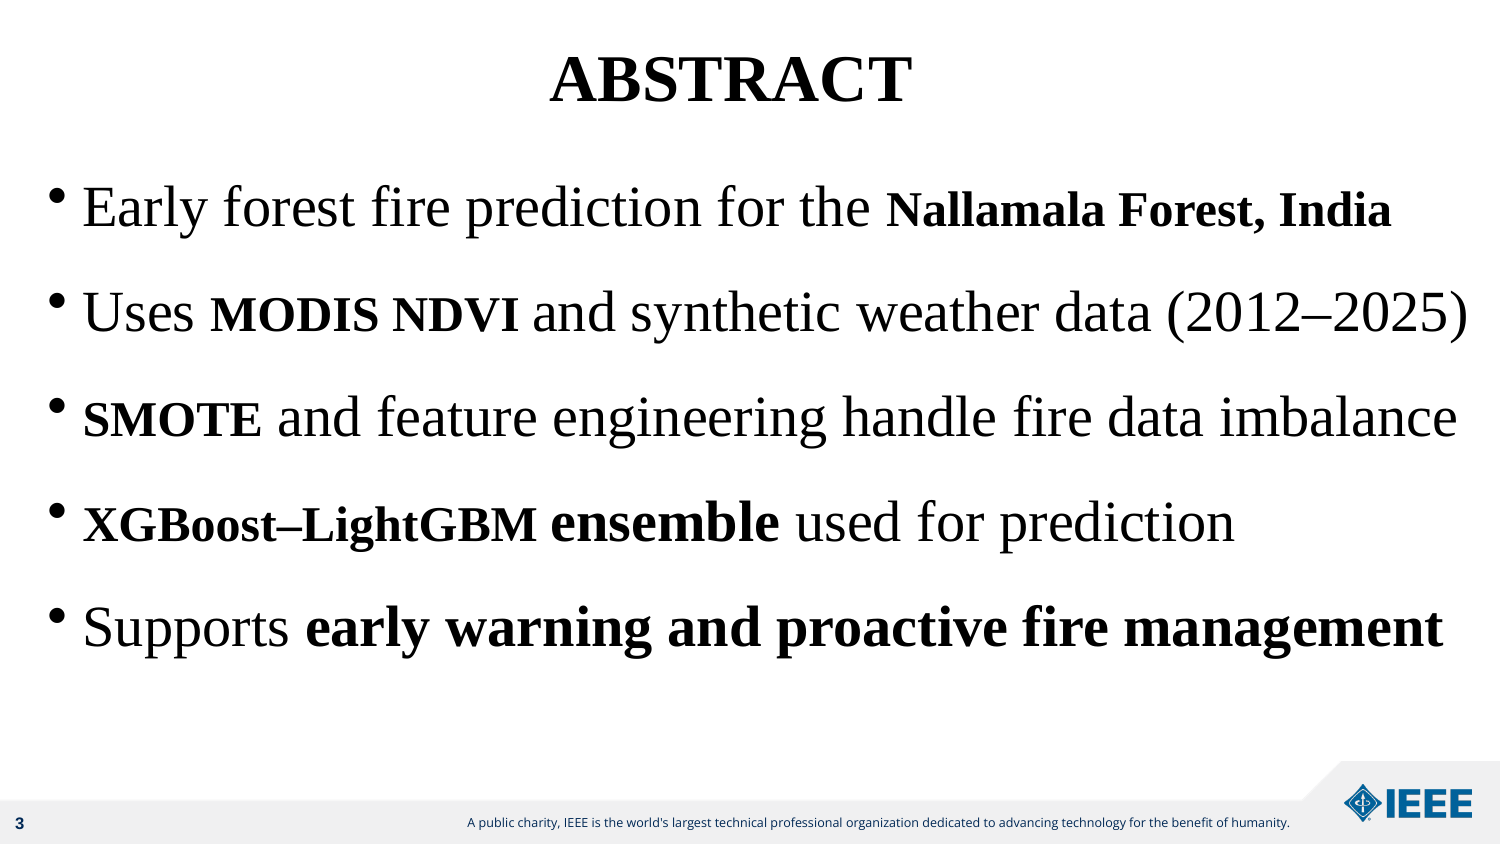

# ABSTRACT
 Early forest fire prediction for the Nallamala Forest, India
 Uses MODIS NDVI and synthetic weather data (2012–2025)
 SMOTE and feature engineering handle fire data imbalance
 XGBoost–LightGBM ensemble used for prediction
 Supports early warning and proactive fire management
3